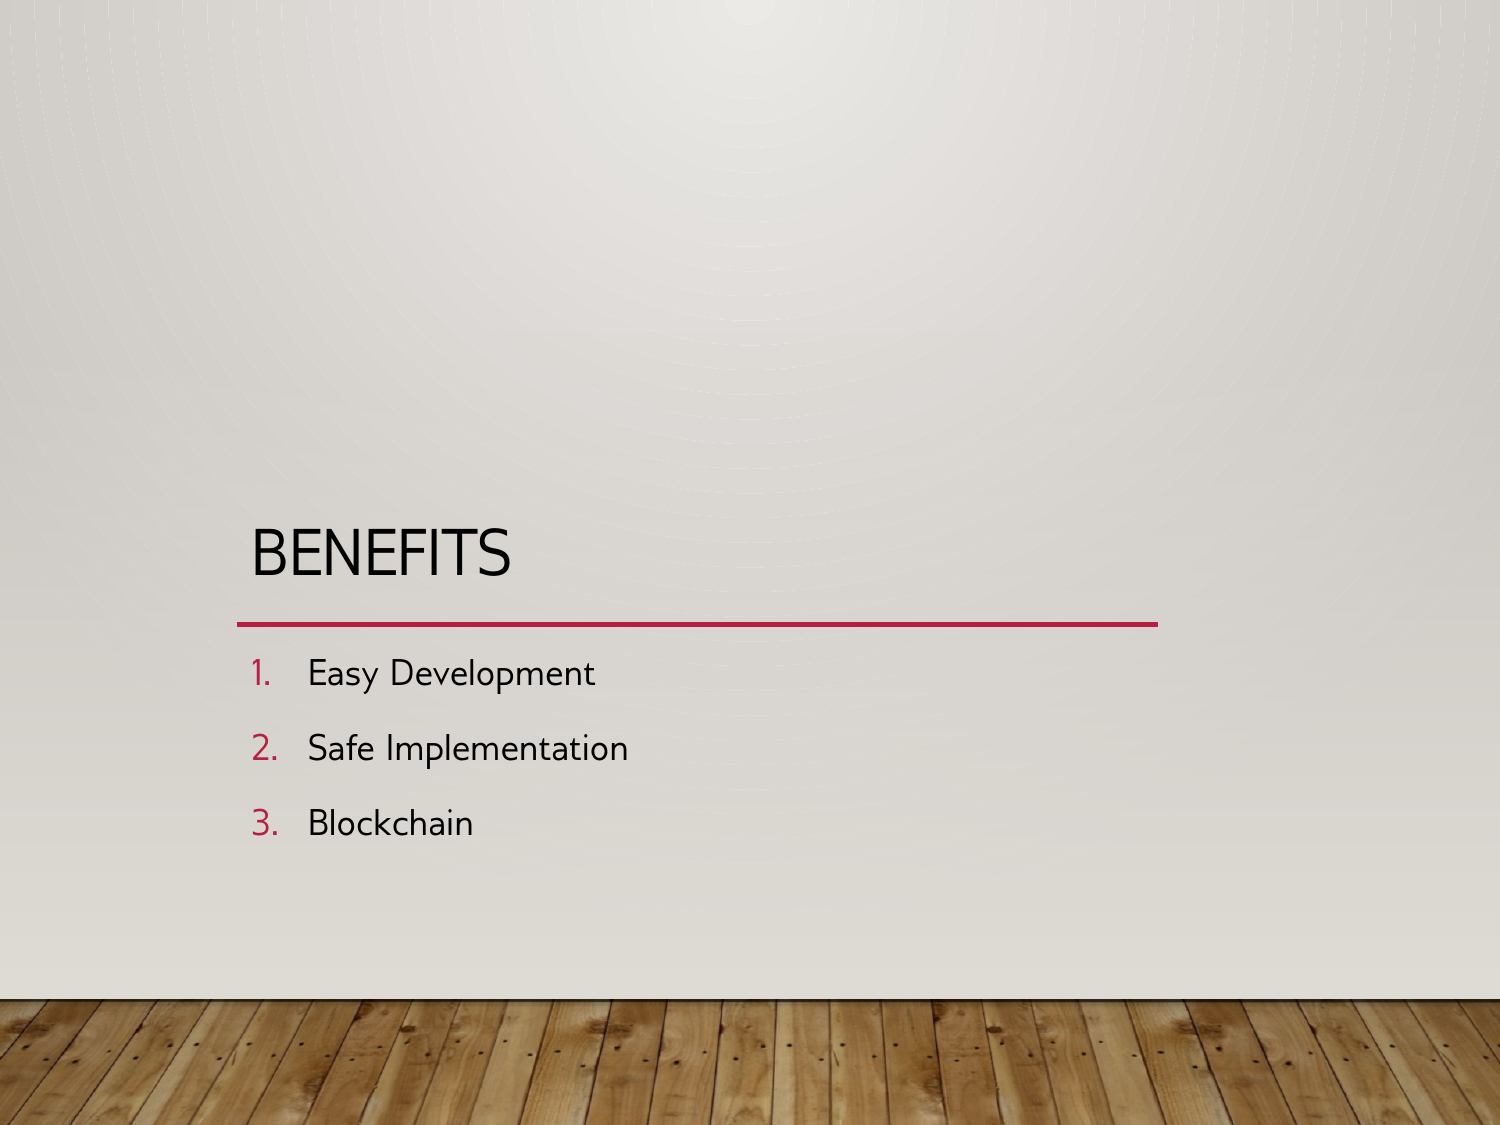

# Benefits
Easy Development
Safe Implementation
Blockchain